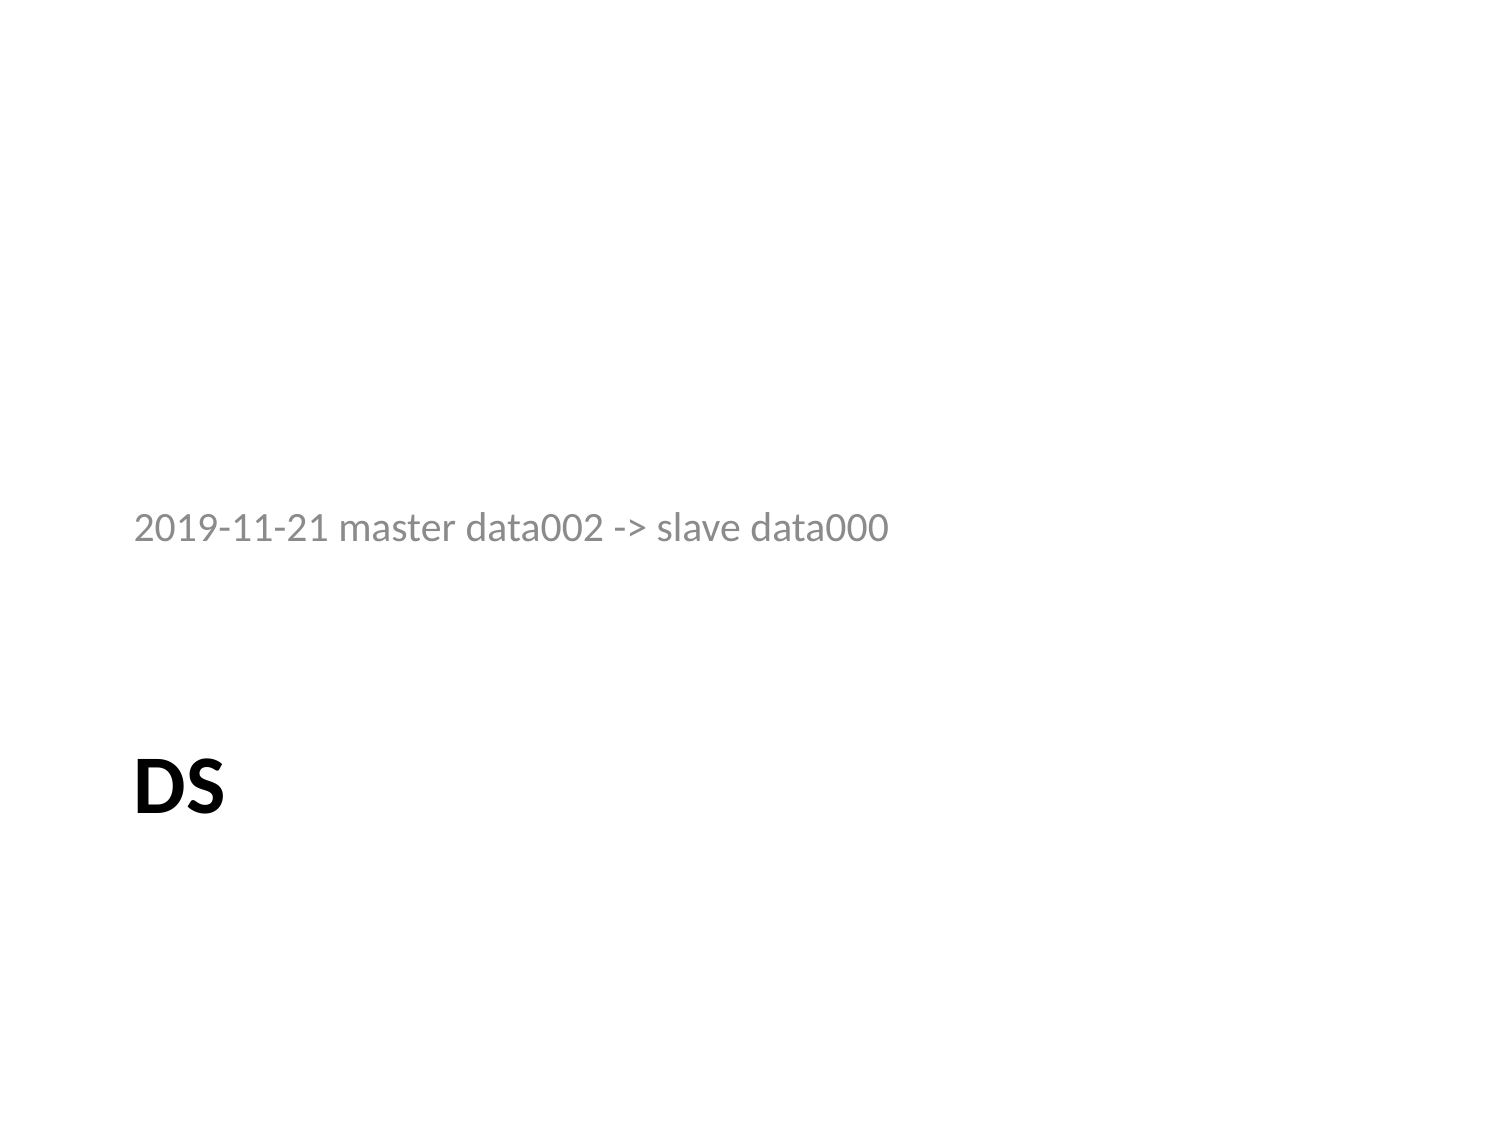

2019-11-21 master data002 -> slave data000
# DS